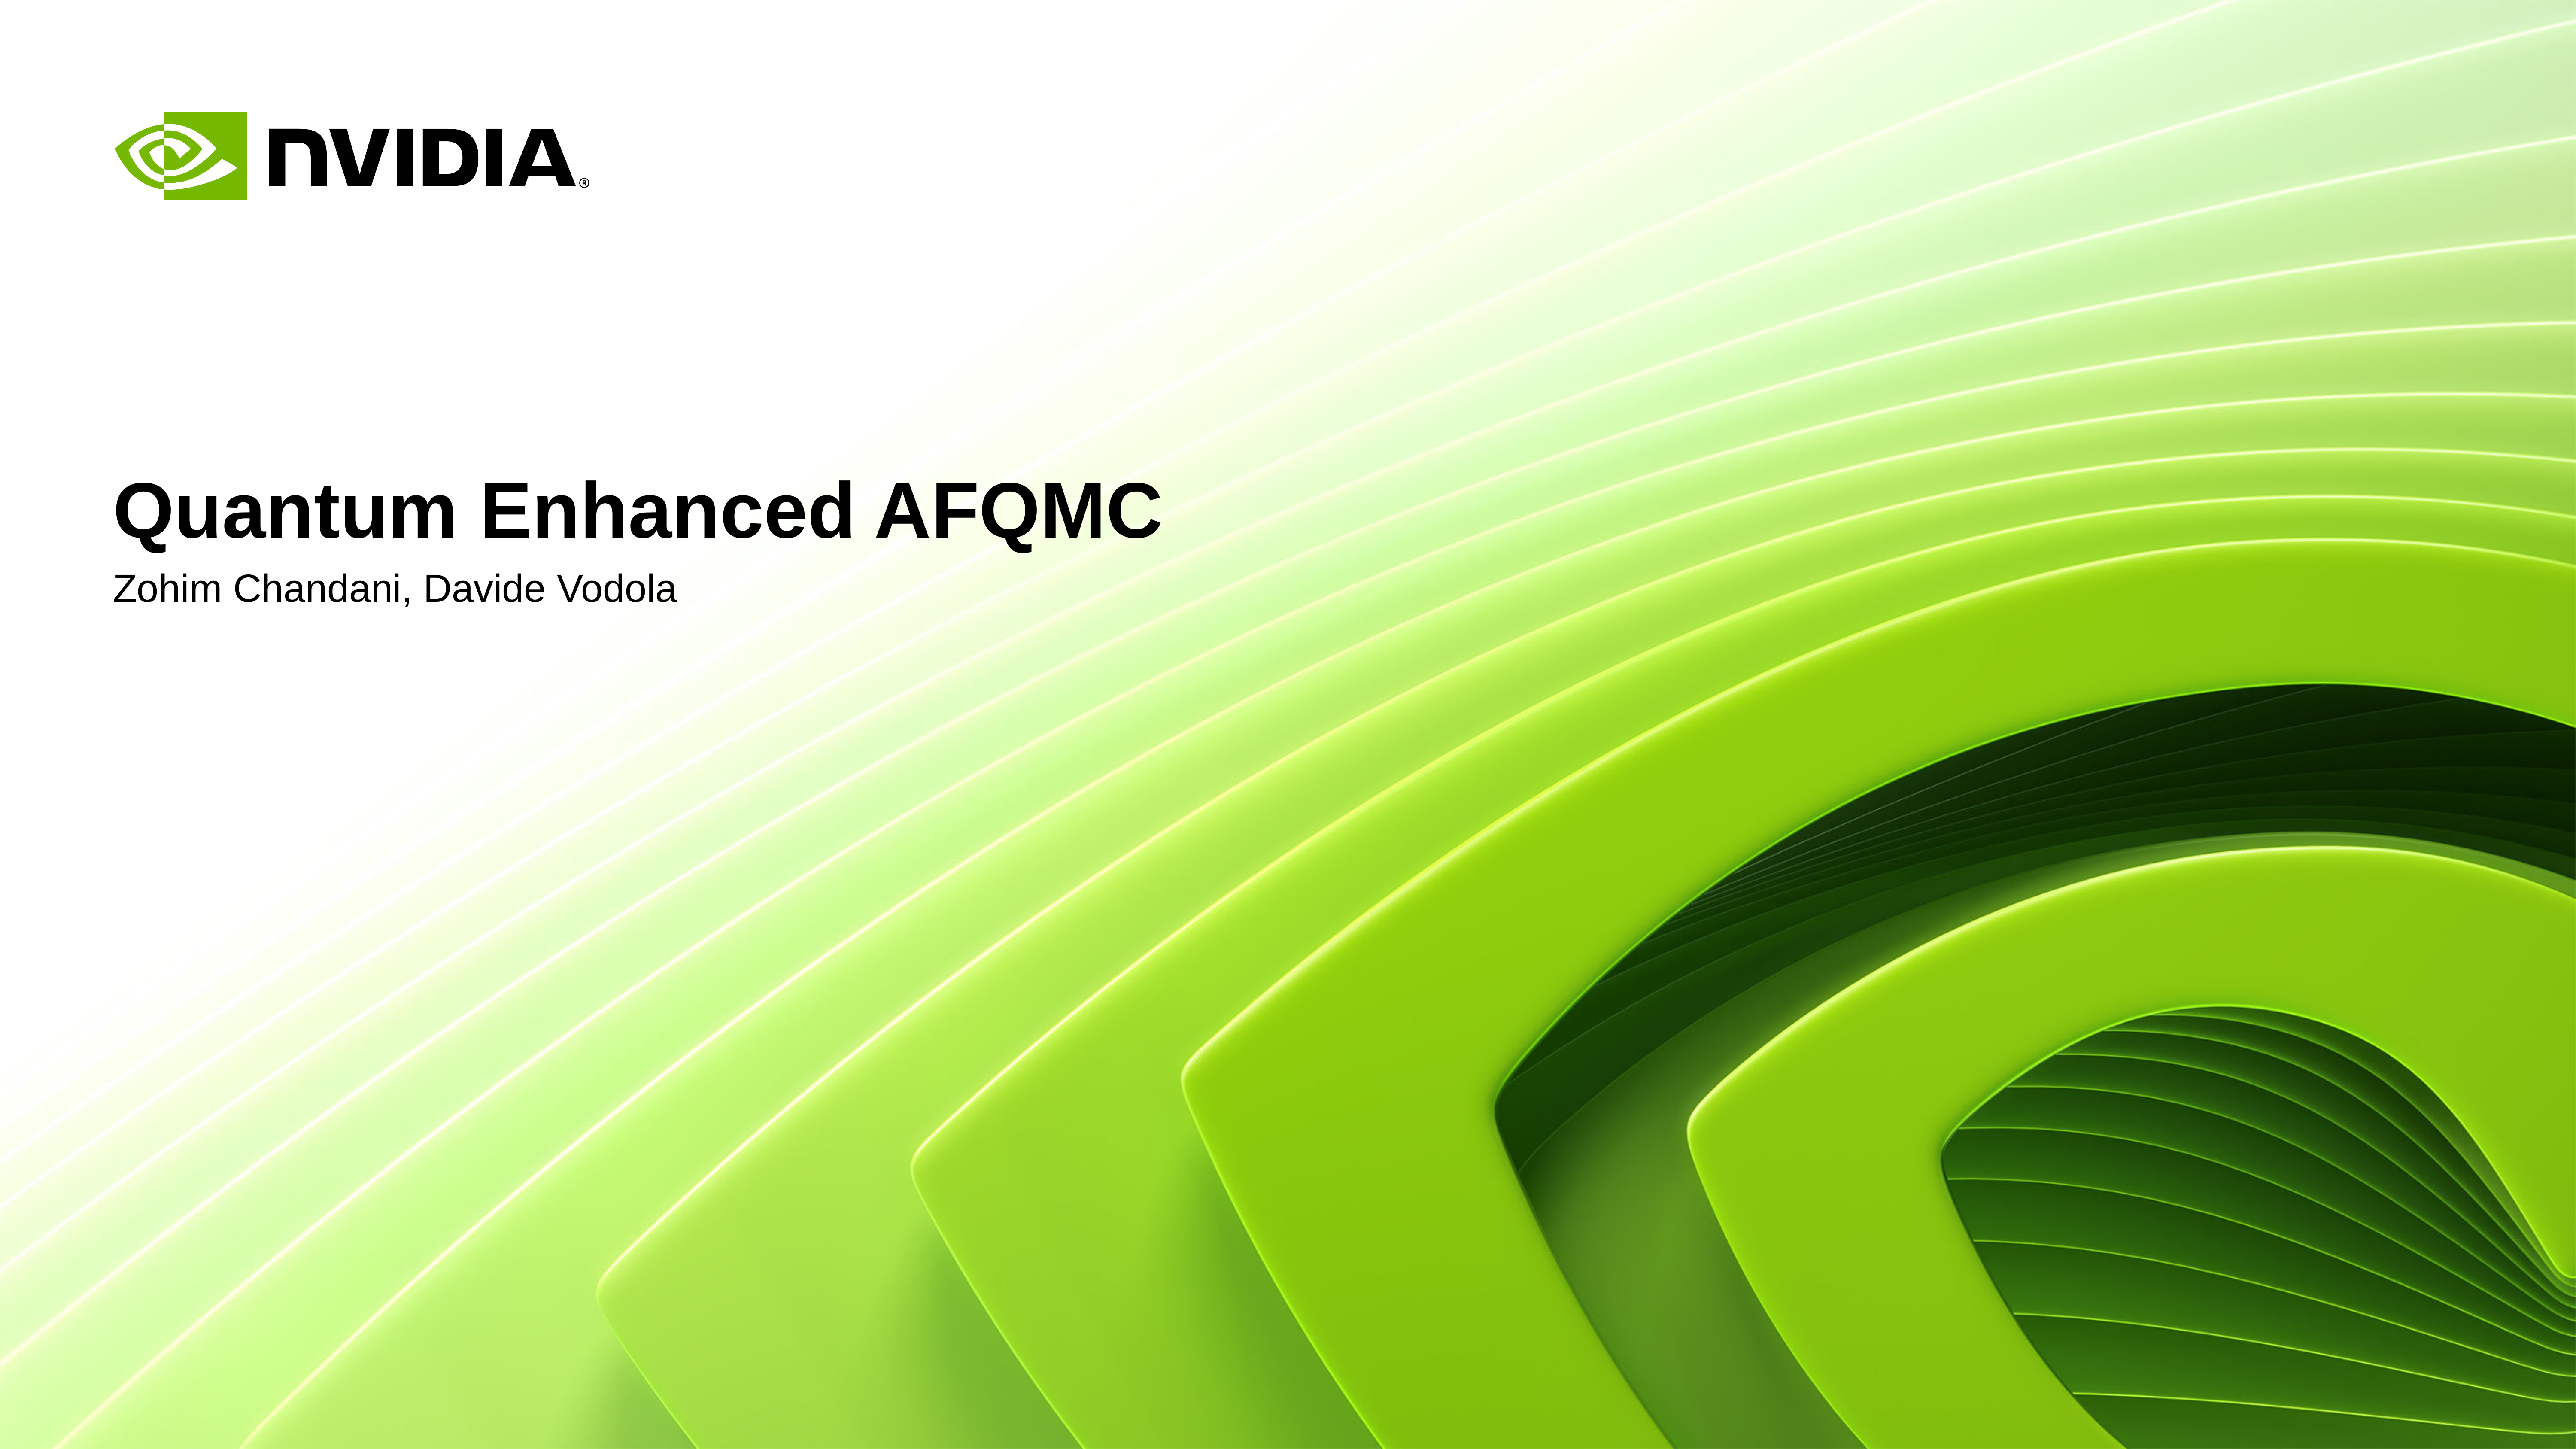

# Quantum Enhanced AFQMC
Zohim Chandani, Davide Vodola